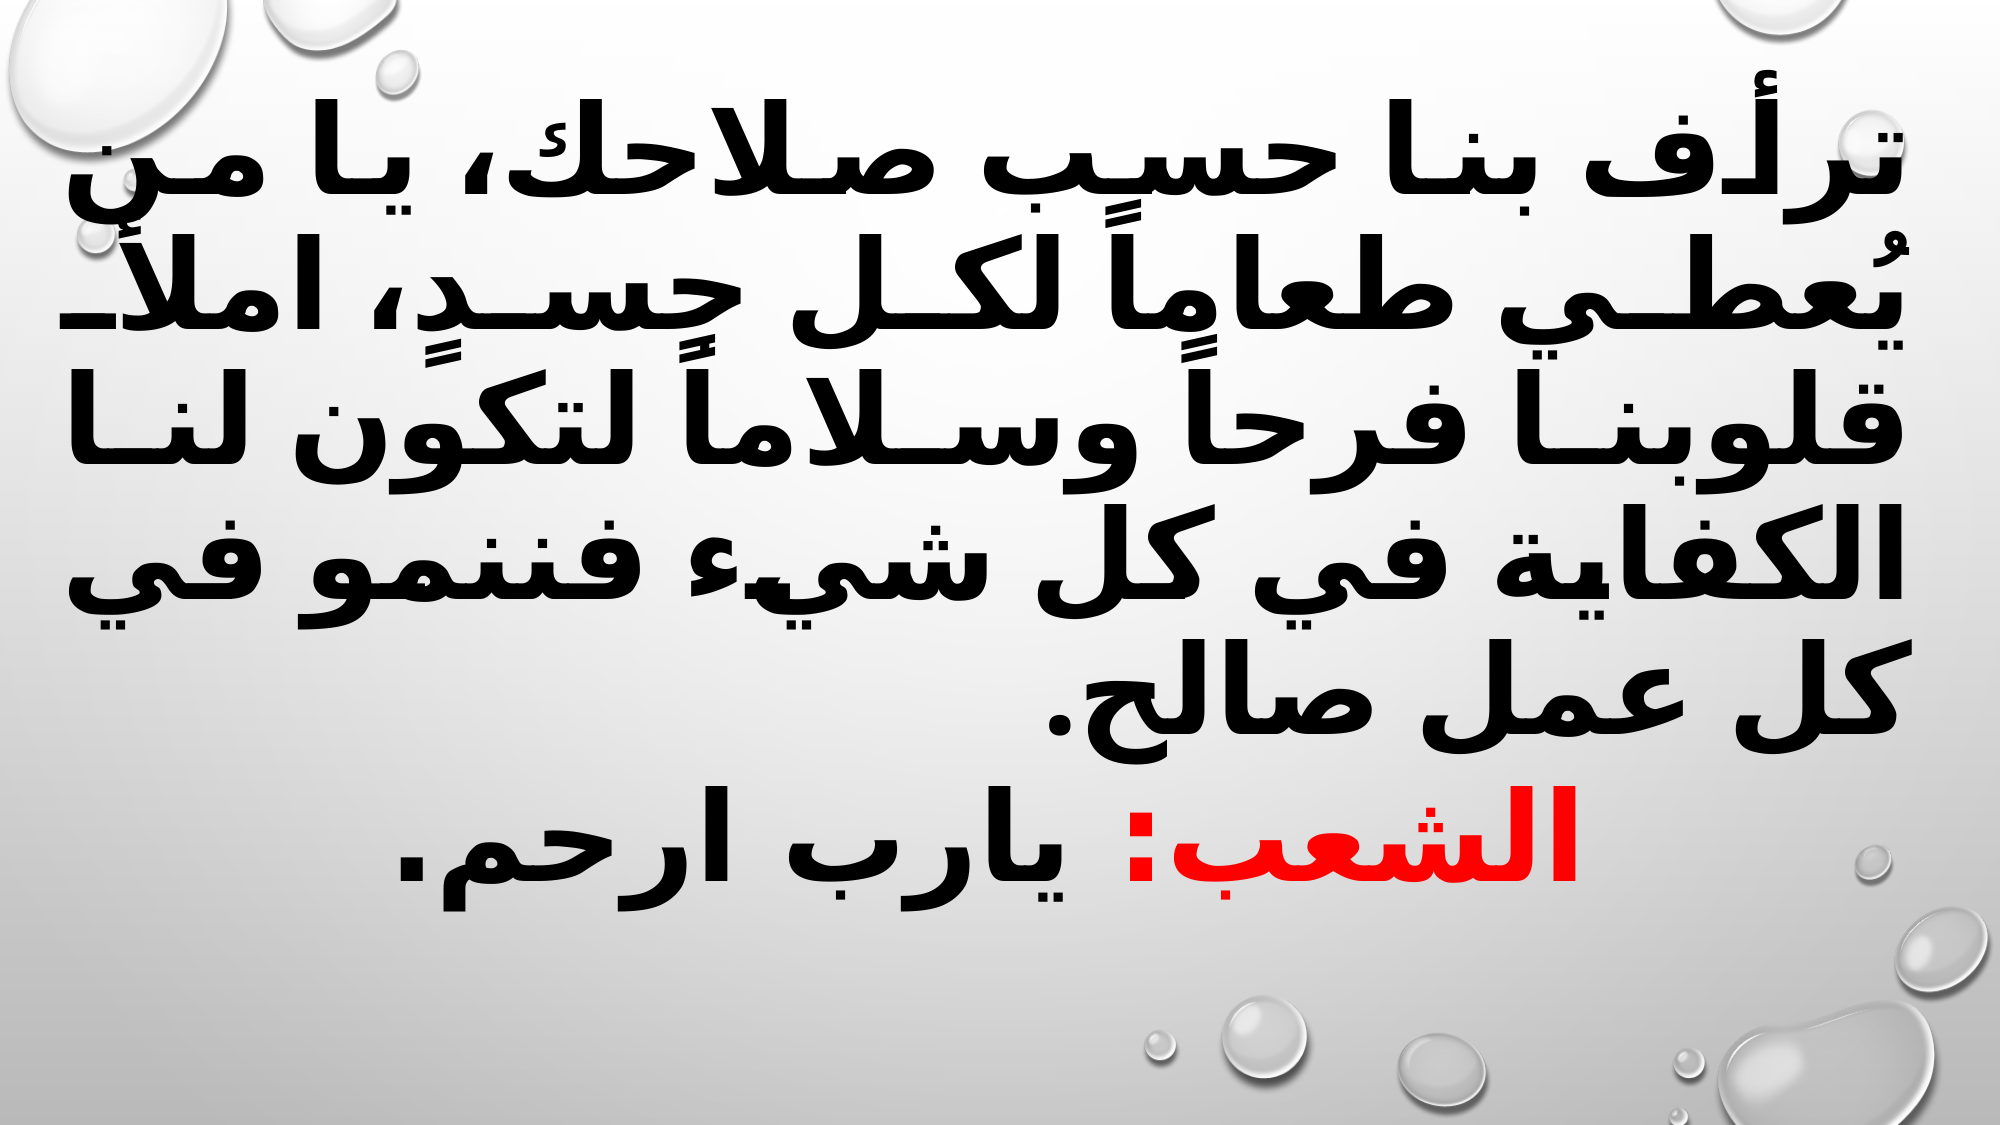

ترأف بنا حسب صلاحك، يا من يُعطي طعاماً لكل جسدٍ، املأ قلوبنا فرحاً وسلاماً لتكون لنا الكفاية في كل شيء فننمو في كل عمل صالح.
الشعب: يارب ارحم.